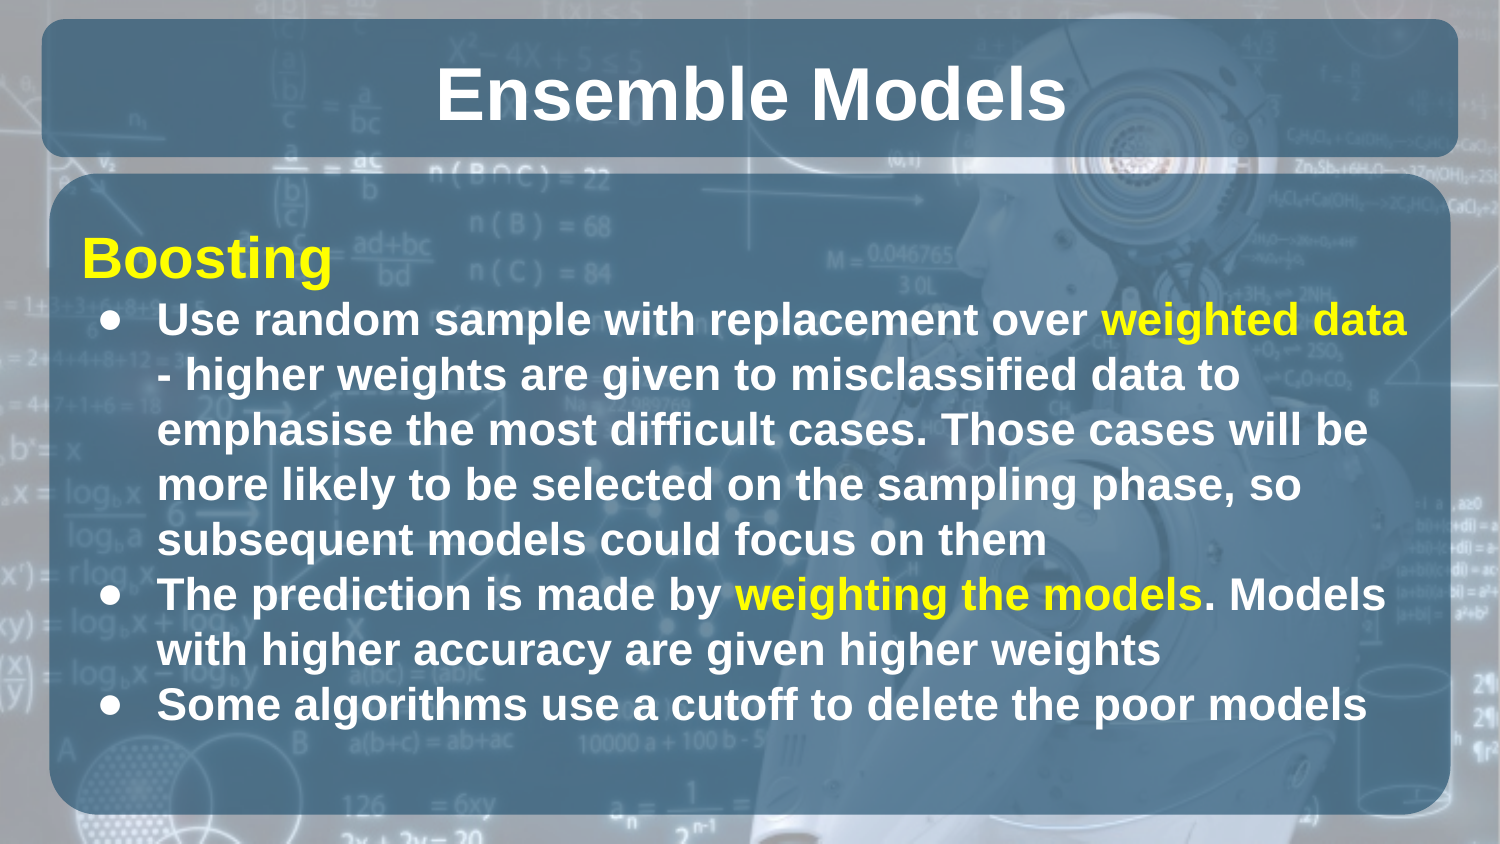

# Ensemble Models
Boosting
Use random sample with replacement over weighted data - higher weights are given to misclassified data to emphasise the most difficult cases. Those cases will be more likely to be selected on the sampling phase, so subsequent models could focus on them
The prediction is made by weighting the models. Models with higher accuracy are given higher weights
Some algorithms use a cutoff to delete the poor models